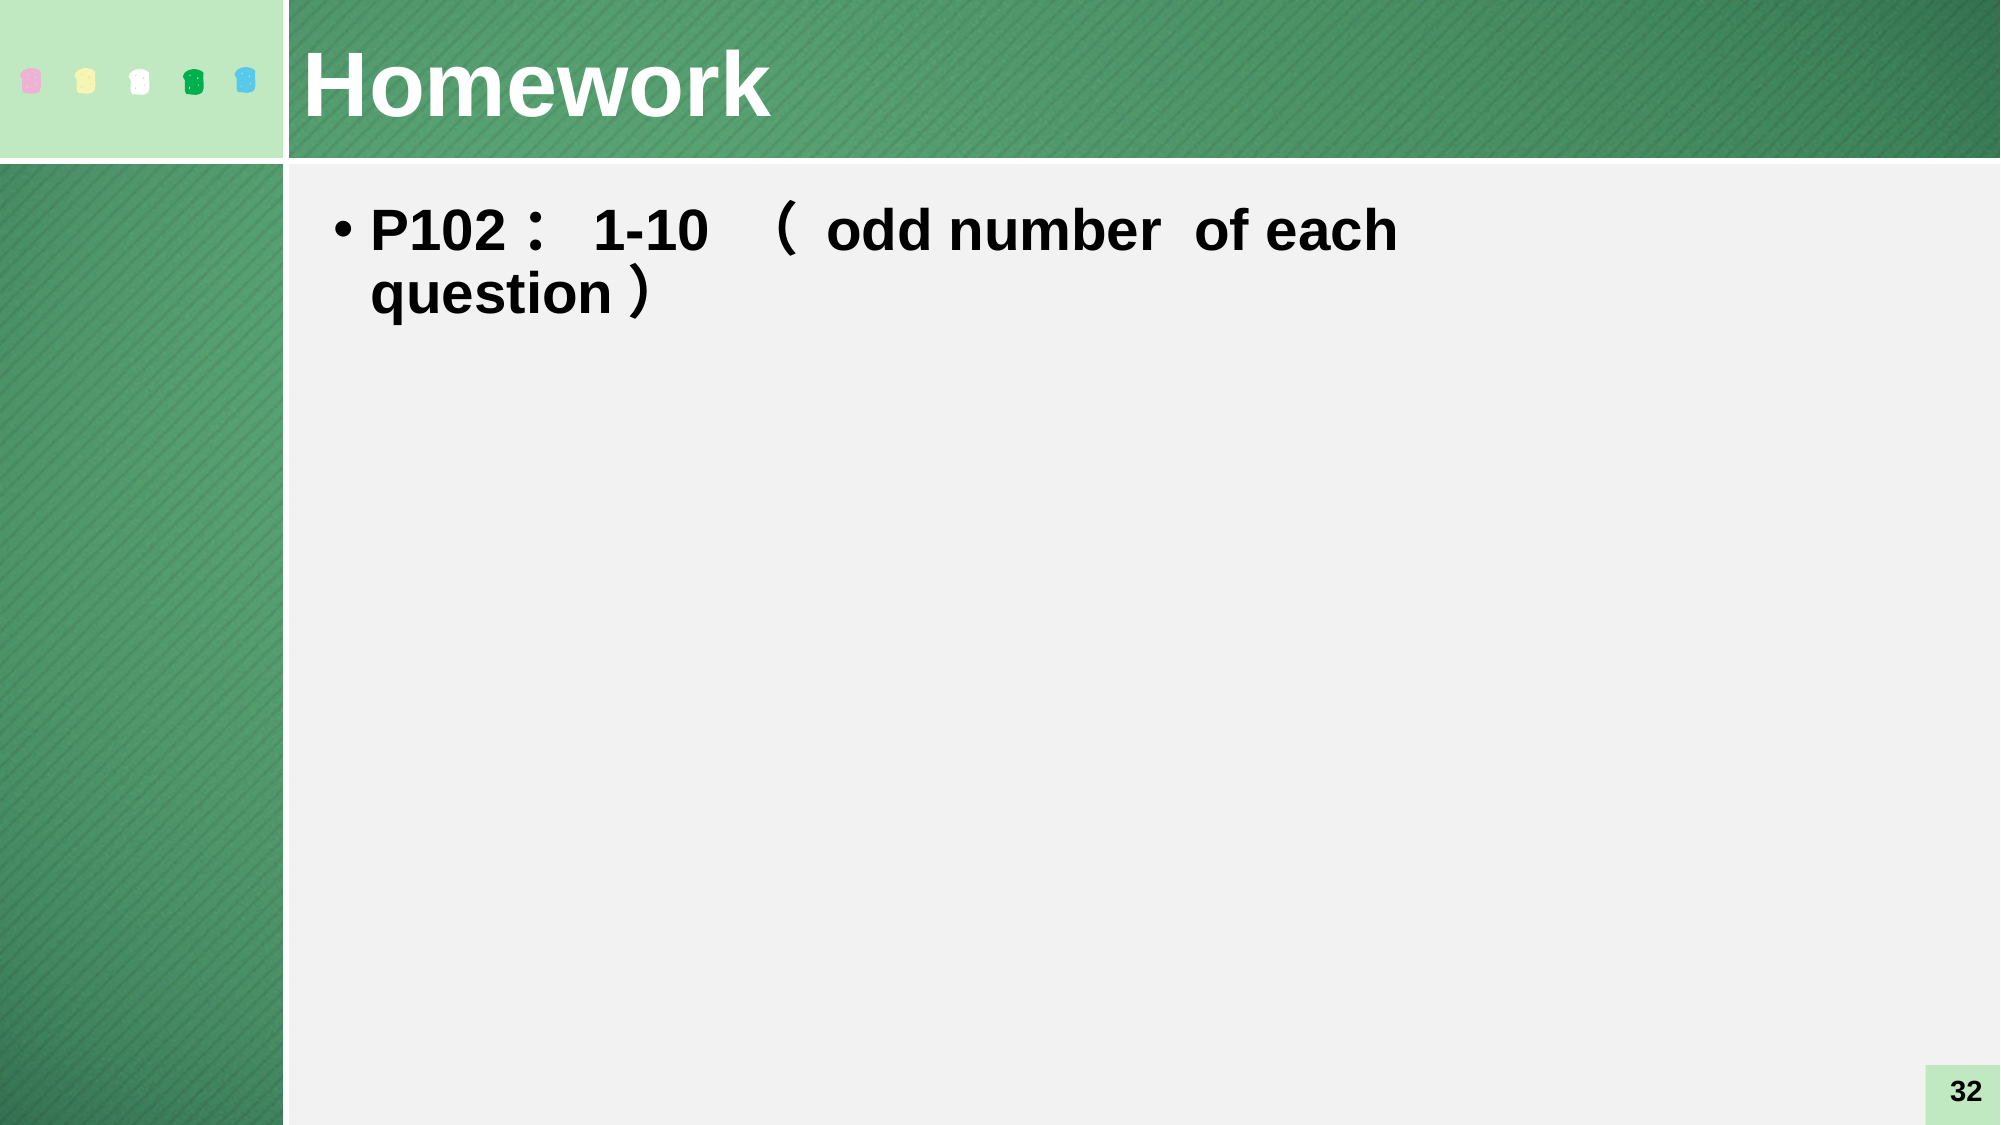

Homework

P102：1-10 （ odd number  of each question）
32